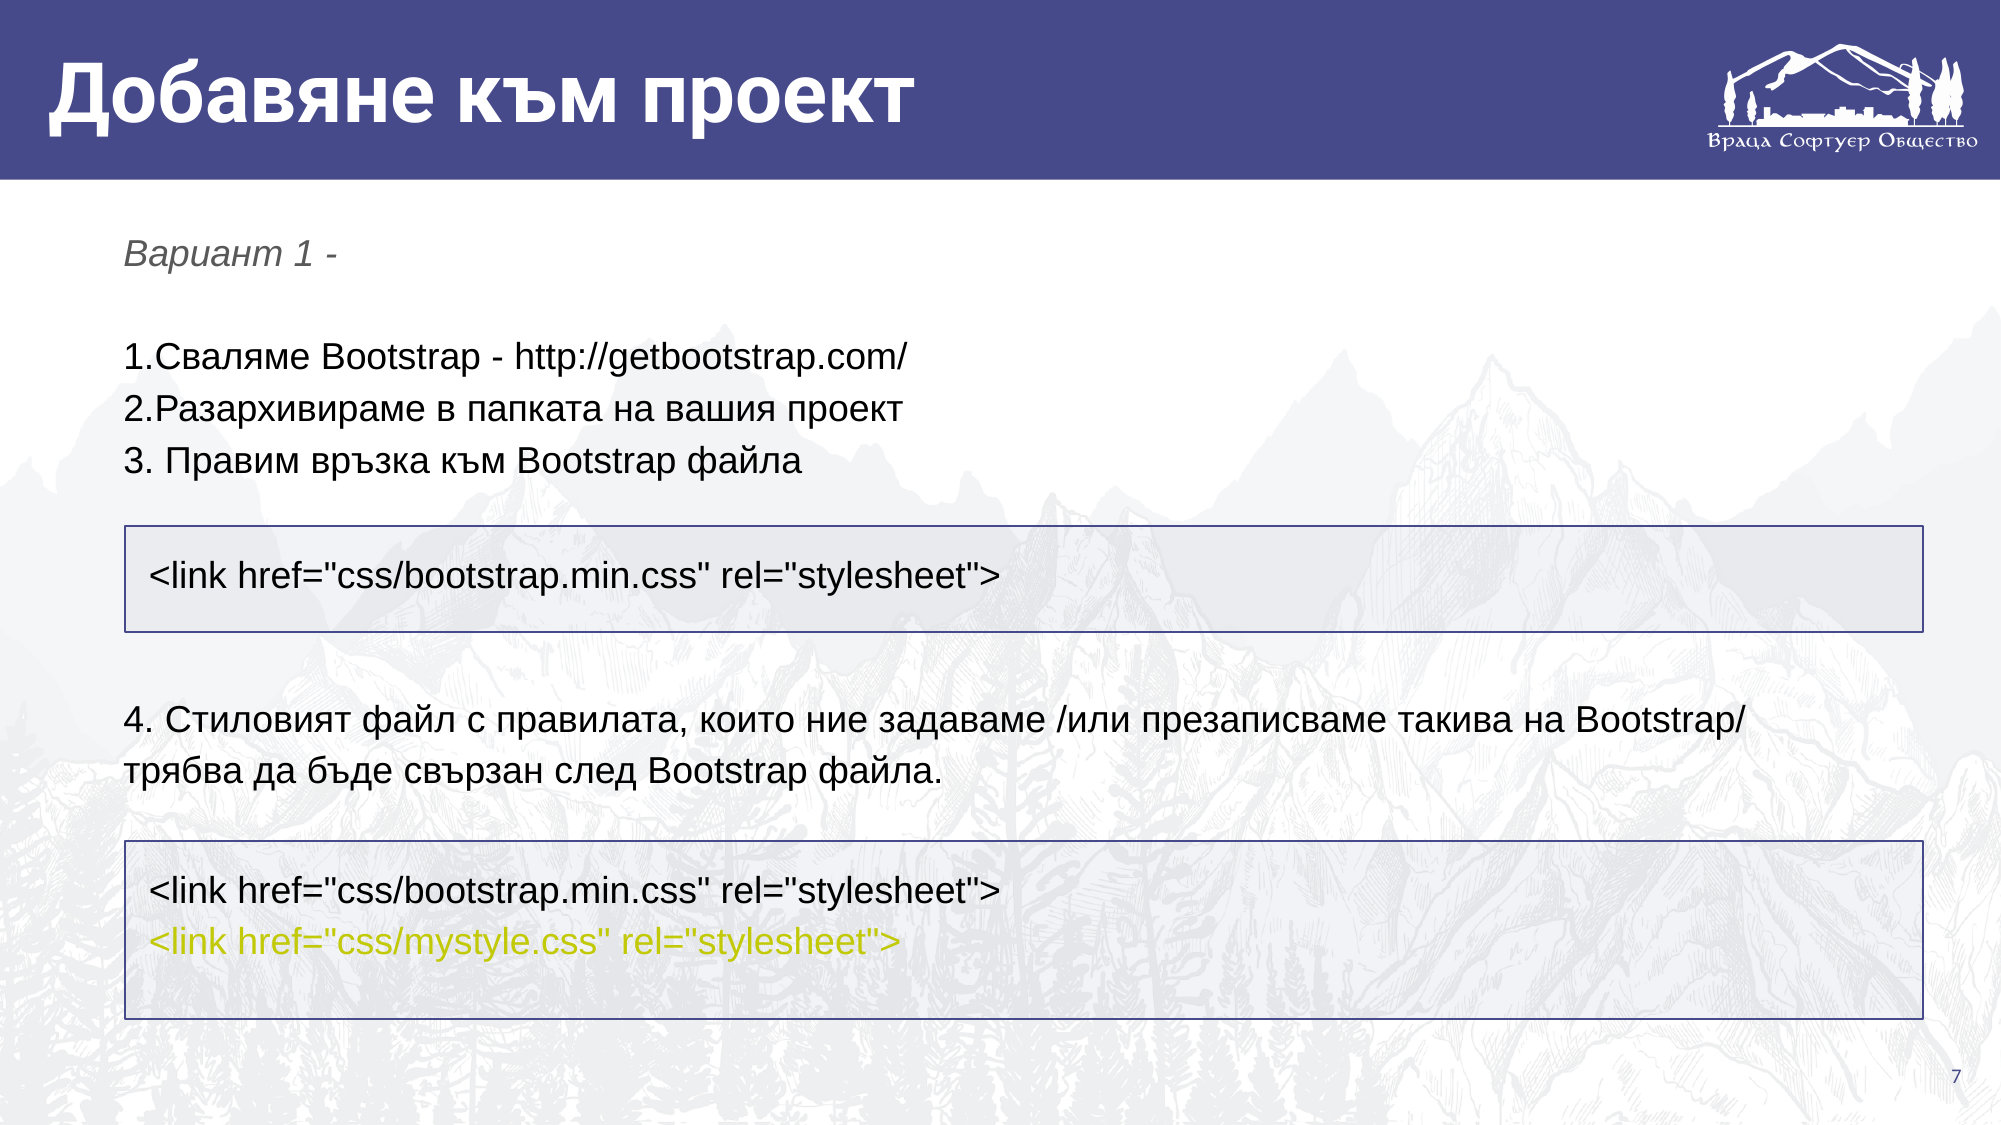

# Добавяне към проект
Вариант 1 -

1.Сваляме Bootstrap - http://getbootstrap.com/
2.Разархивираме в папката на вашия проект
3. Правим връзка към Bootstrap файла

4. Стиловият файл с правилата, които ние задаваме /или презаписваме такива на Bootstrap/ трябва да бъде свързан след Bootstrap файла.

<link href="css/bootstrap.min.css" rel="stylesheet">

<link href="css/bootstrap.min.css" rel="stylesheet">
<link href="css/mystyle.css" rel="stylesheet">

7